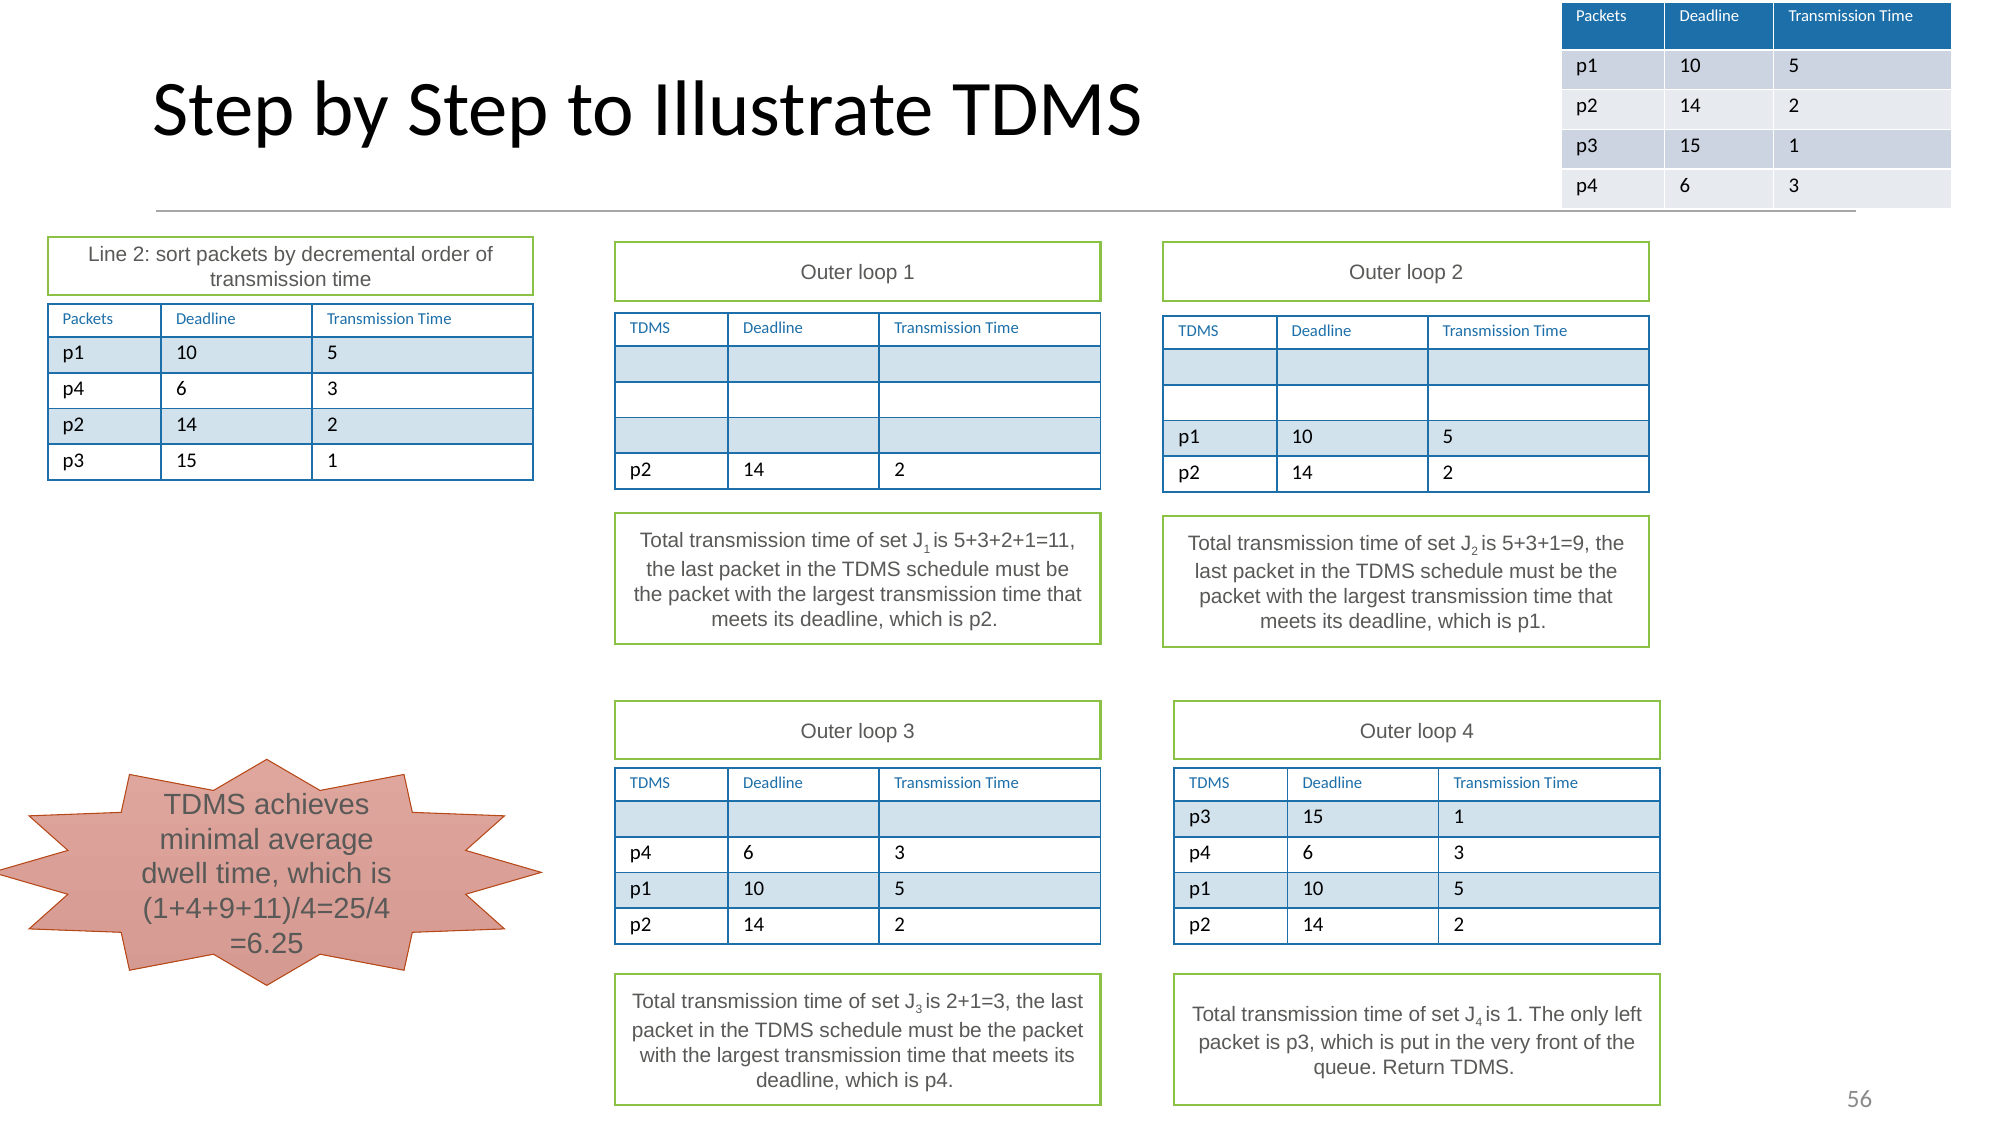

| Packets | Deadline | Transmission Time |
| --- | --- | --- |
| p1 | 10 | 5 |
| p2 | 14 | 2 |
| p3 | 15 | 1 |
| p4 | 6 | 3 |
# Step by Step to Illustrate TDMS
Line 2: sort packets by decremental order of transmission time
Outer loop 1
Outer loop 2
| Packets | Deadline | Transmission Time |
| --- | --- | --- |
| p1 | 10 | 5 |
| p4 | 6 | 3 |
| p2 | 14 | 2 |
| p3 | 15 | 1 |
| TDMS | Deadline | Transmission Time |
| --- | --- | --- |
|  |  |  |
|  |  |  |
|  |  |  |
| p2 | 14 | 2 |
| TDMS | Deadline | Transmission Time |
| --- | --- | --- |
|  |  |  |
|  |  |  |
| p1 | 10 | 5 |
| p2 | 14 | 2 |
Total transmission time of set J1 is 5+3+2+1=11, the last packet in the TDMS schedule must be the packet with the largest transmission time that meets its deadline, which is p2.
Total transmission time of set J2 is 5+3+1=9, the last packet in the TDMS schedule must be the packet with the largest transmission time that meets its deadline, which is p1.
Outer loop 3
Outer loop 4
TDMS achieves minimal average dwell time, which is (1+4+9+11)/4=25/4=6.25
| TDMS | Deadline | Transmission Time |
| --- | --- | --- |
|  |  |  |
| p4 | 6 | 3 |
| p1 | 10 | 5 |
| p2 | 14 | 2 |
| TDMS | Deadline | Transmission Time |
| --- | --- | --- |
| p3 | 15 | 1 |
| p4 | 6 | 3 |
| p1 | 10 | 5 |
| p2 | 14 | 2 |
Total transmission time of set J3 is 2+1=3, the last packet in the TDMS schedule must be the packet with the largest transmission time that meets its deadline, which is p4.
Total transmission time of set J4 is 1. The only left packet is p3, which is put in the very front of the queue. Return TDMS.
56
56